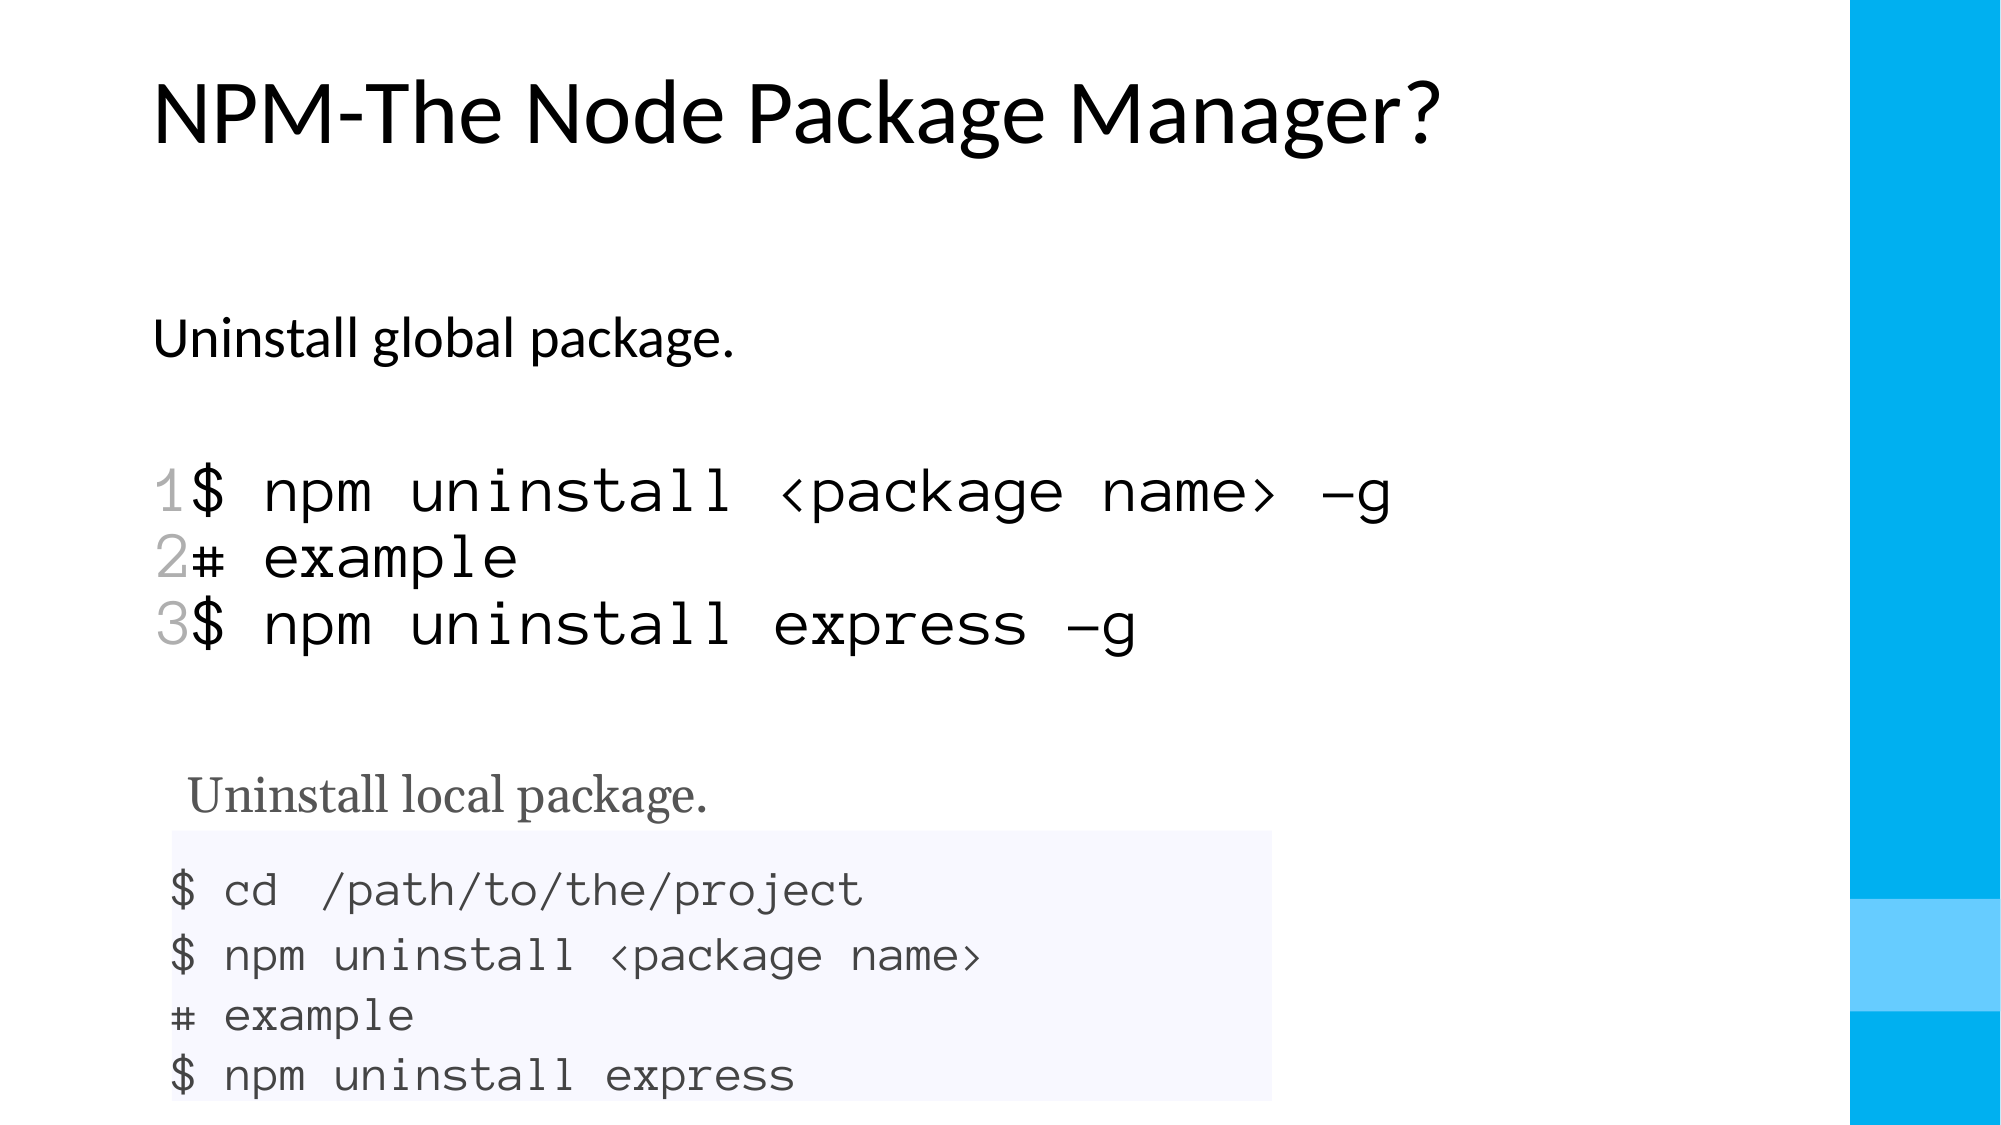

# NPM-The Node Package Manager?
Uninstall global package.

| 1 2 3 | $ npm uninstall <package name> -g # example $ npm uninstall express -g |
| --- | --- |
Uninstall local package.
$ cd /path/to/the/project
$ npm uninstall <package name>
# example
$ npm uninstall express